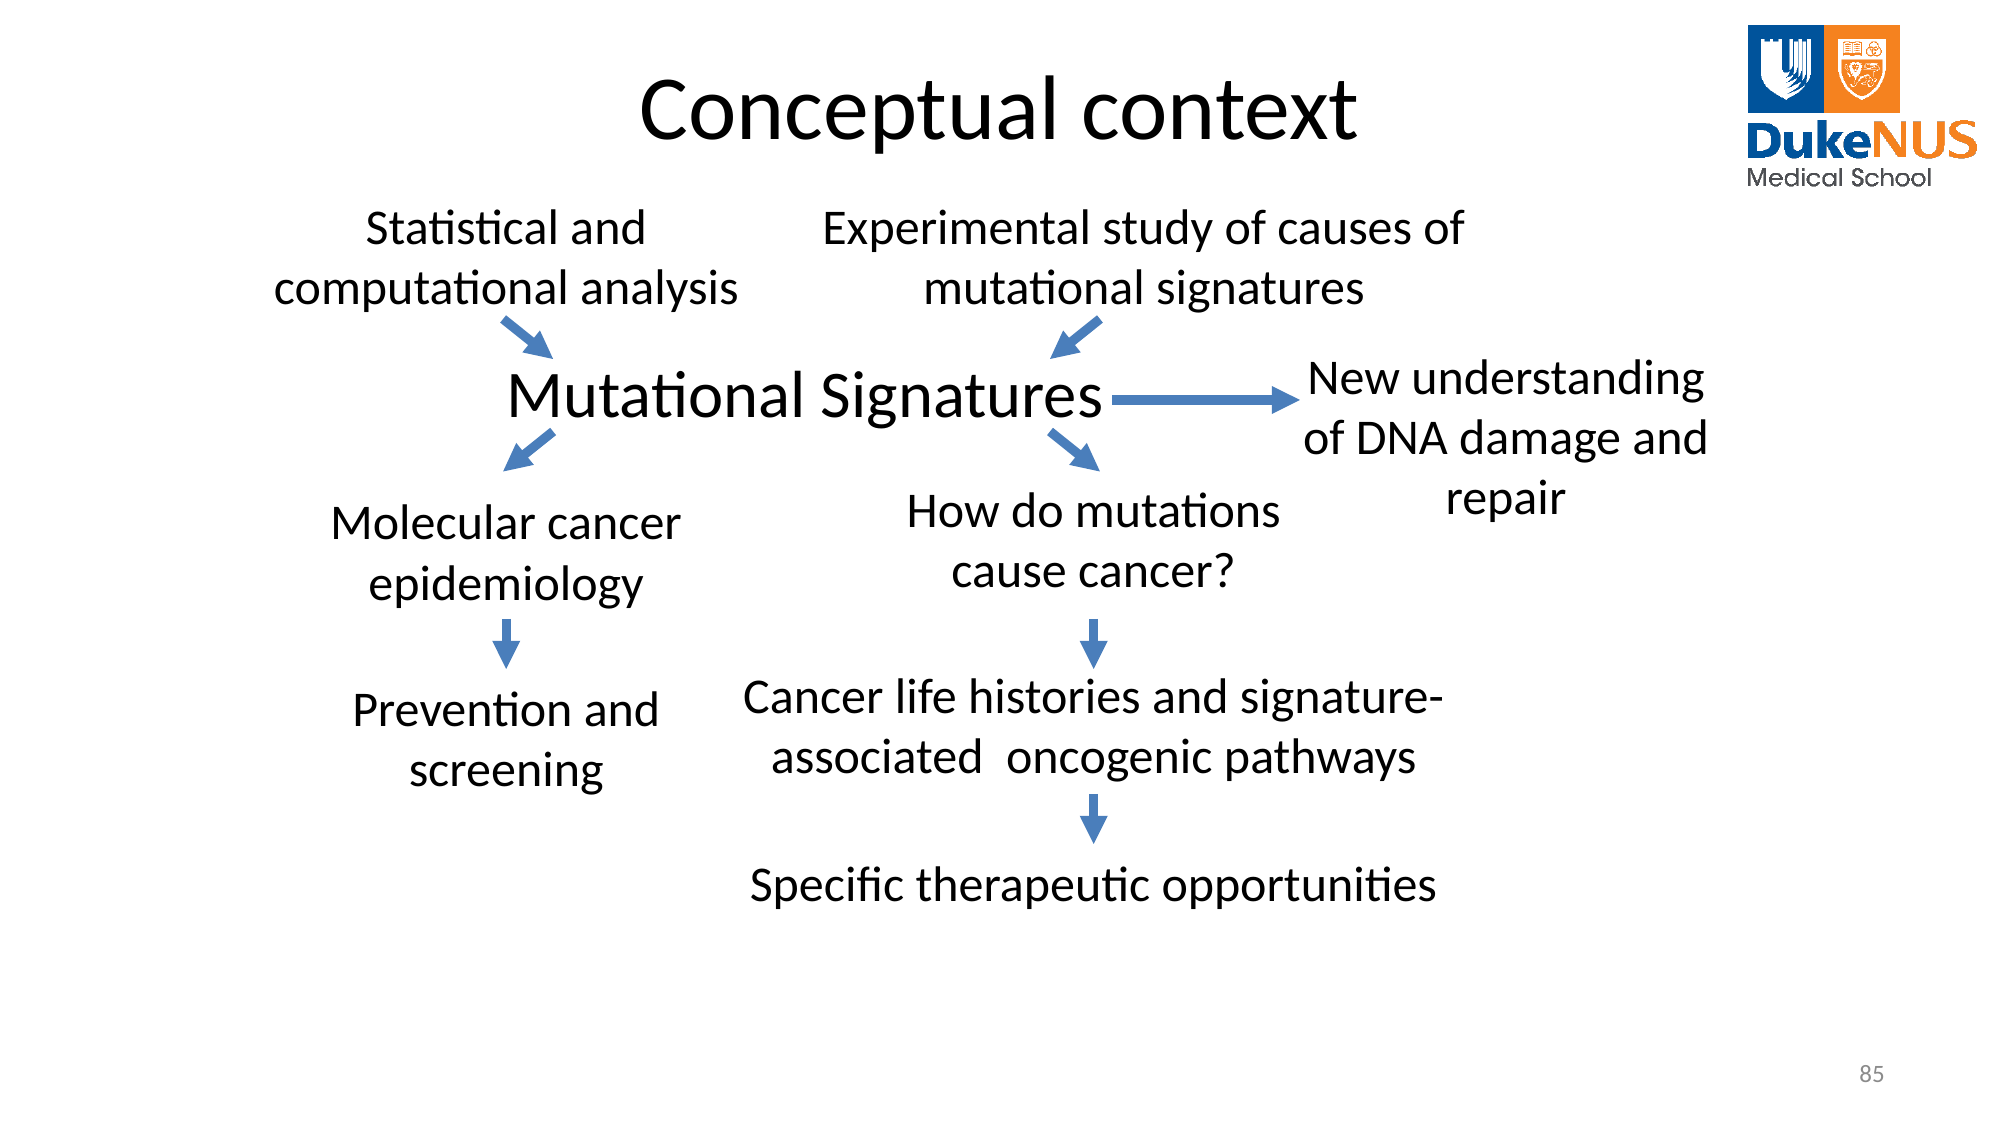

# Conceptual context
Statistical and computational analysis
Experimental study of causes of mutational signatures
New understanding
of DNA damage and repair
Mutational Signatures
Molecular cancer epidemiology
How do mutations cause cancer?
Prevention and screening
Cancer life histories and signature-associated  oncogenic pathways
Specific therapeutic opportunities
85